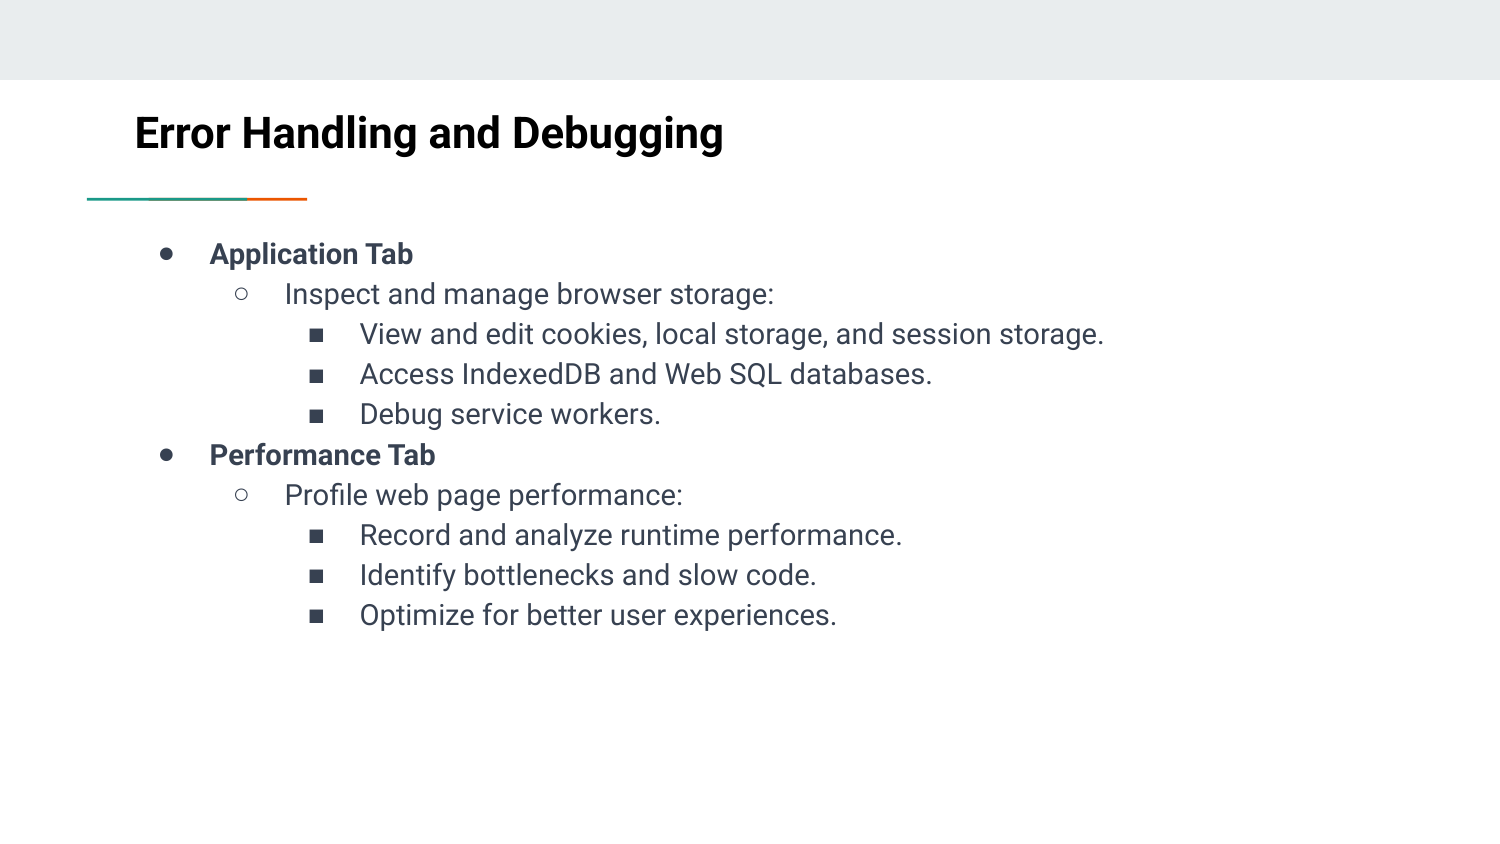

# Error Handling and Debugging

Application Tab
Inspect and manage browser storage:
View and edit cookies, local storage, and session storage.
Access IndexedDB and Web SQL databases.
Debug service workers.
Performance Tab
Profile web page performance:
Record and analyze runtime performance.
Identify bottlenecks and slow code.
Optimize for better user experiences.